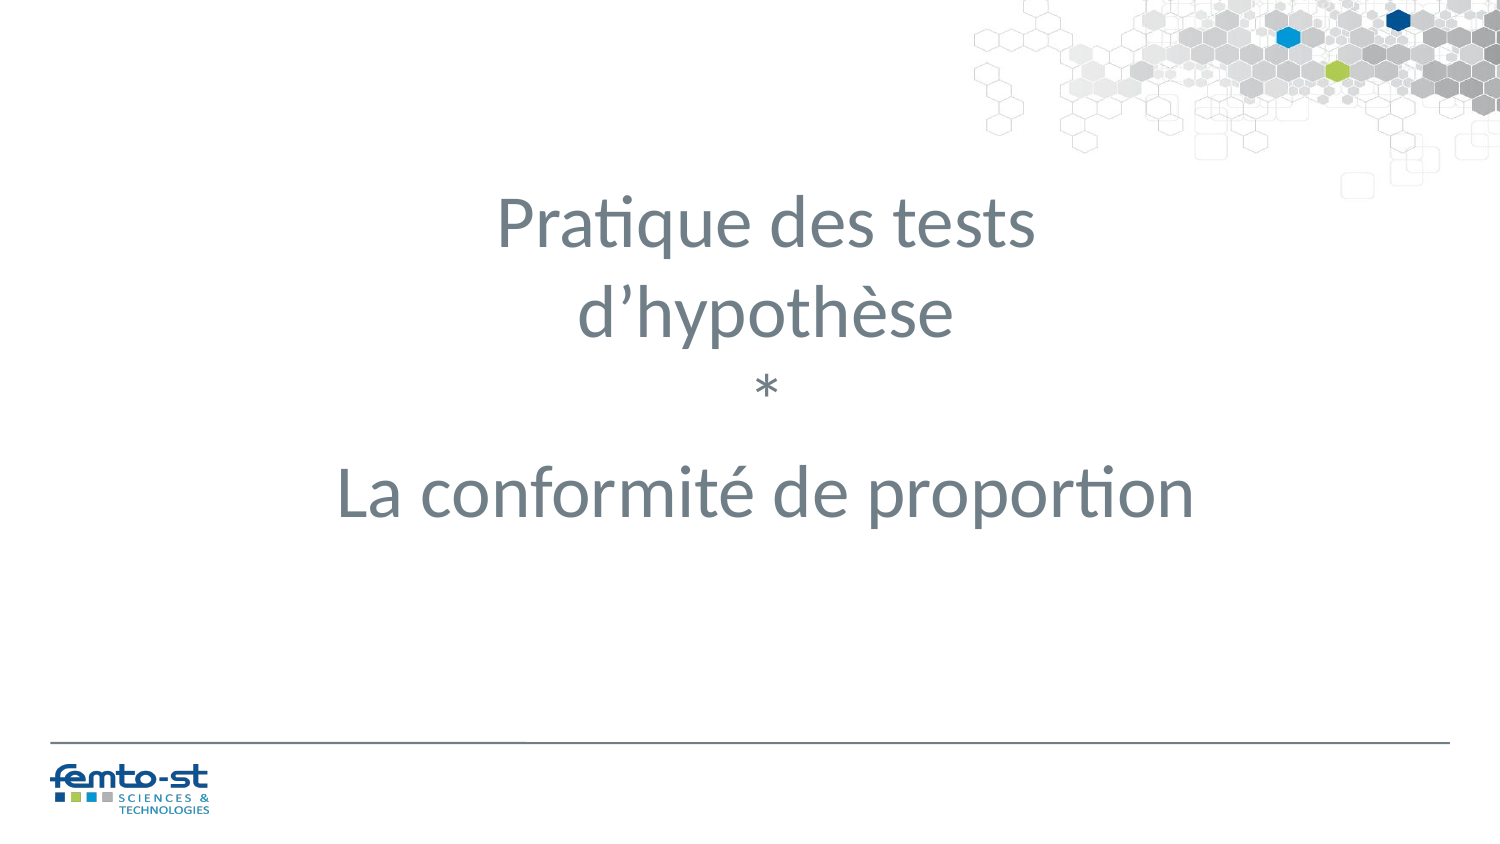

Pratique des tests d’hypothèse
*
La conformité de proportion